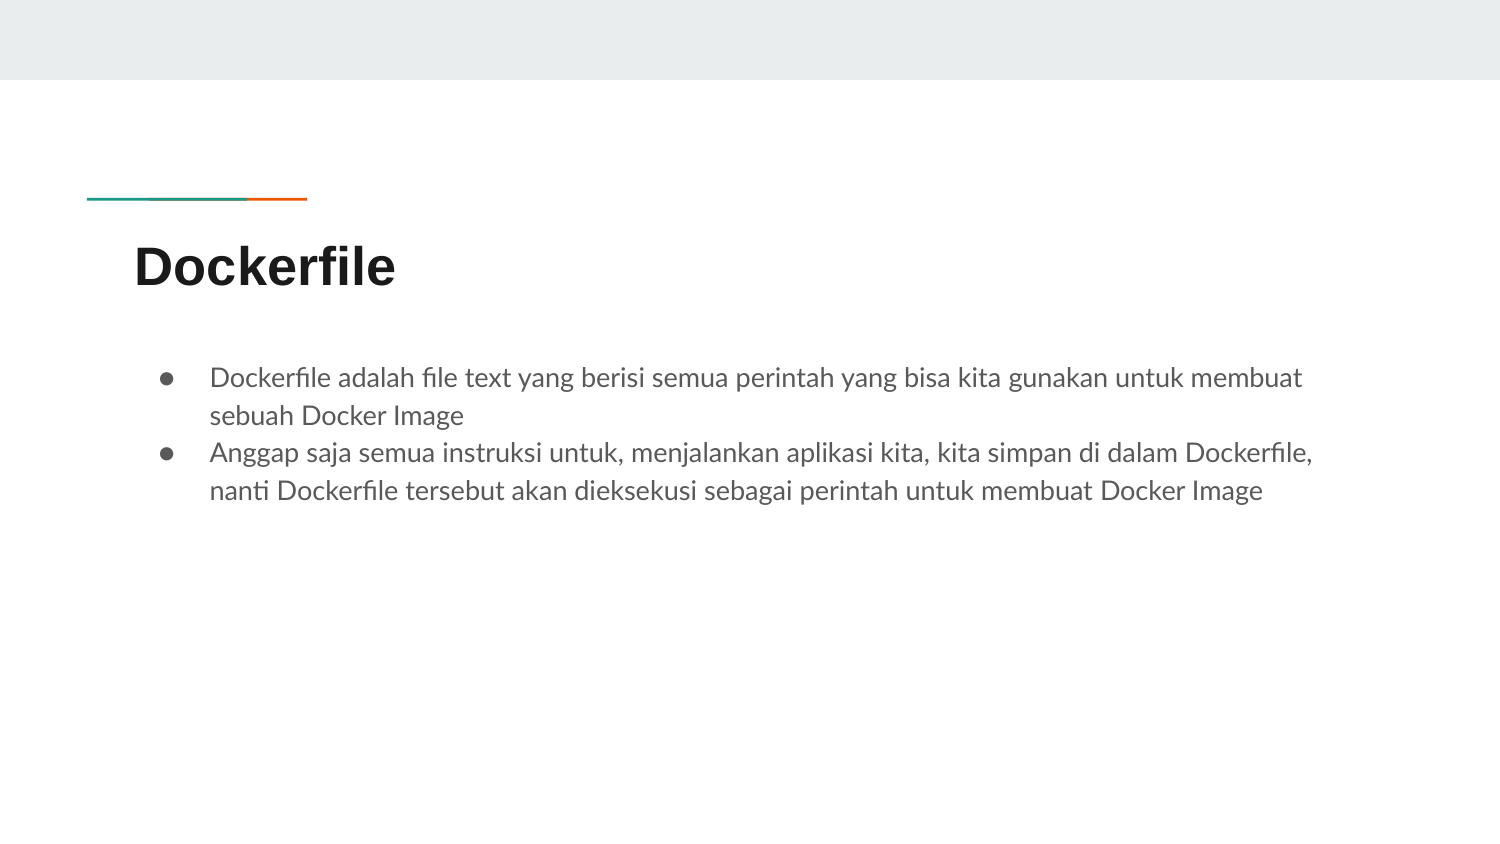

# Dockerfile
Dockerfile adalah file text yang berisi semua perintah yang bisa kita gunakan untuk membuat sebuah Docker Image
Anggap saja semua instruksi untuk, menjalankan aplikasi kita, kita simpan di dalam Dockerfile, nanti Dockerfile tersebut akan dieksekusi sebagai perintah untuk membuat Docker Image